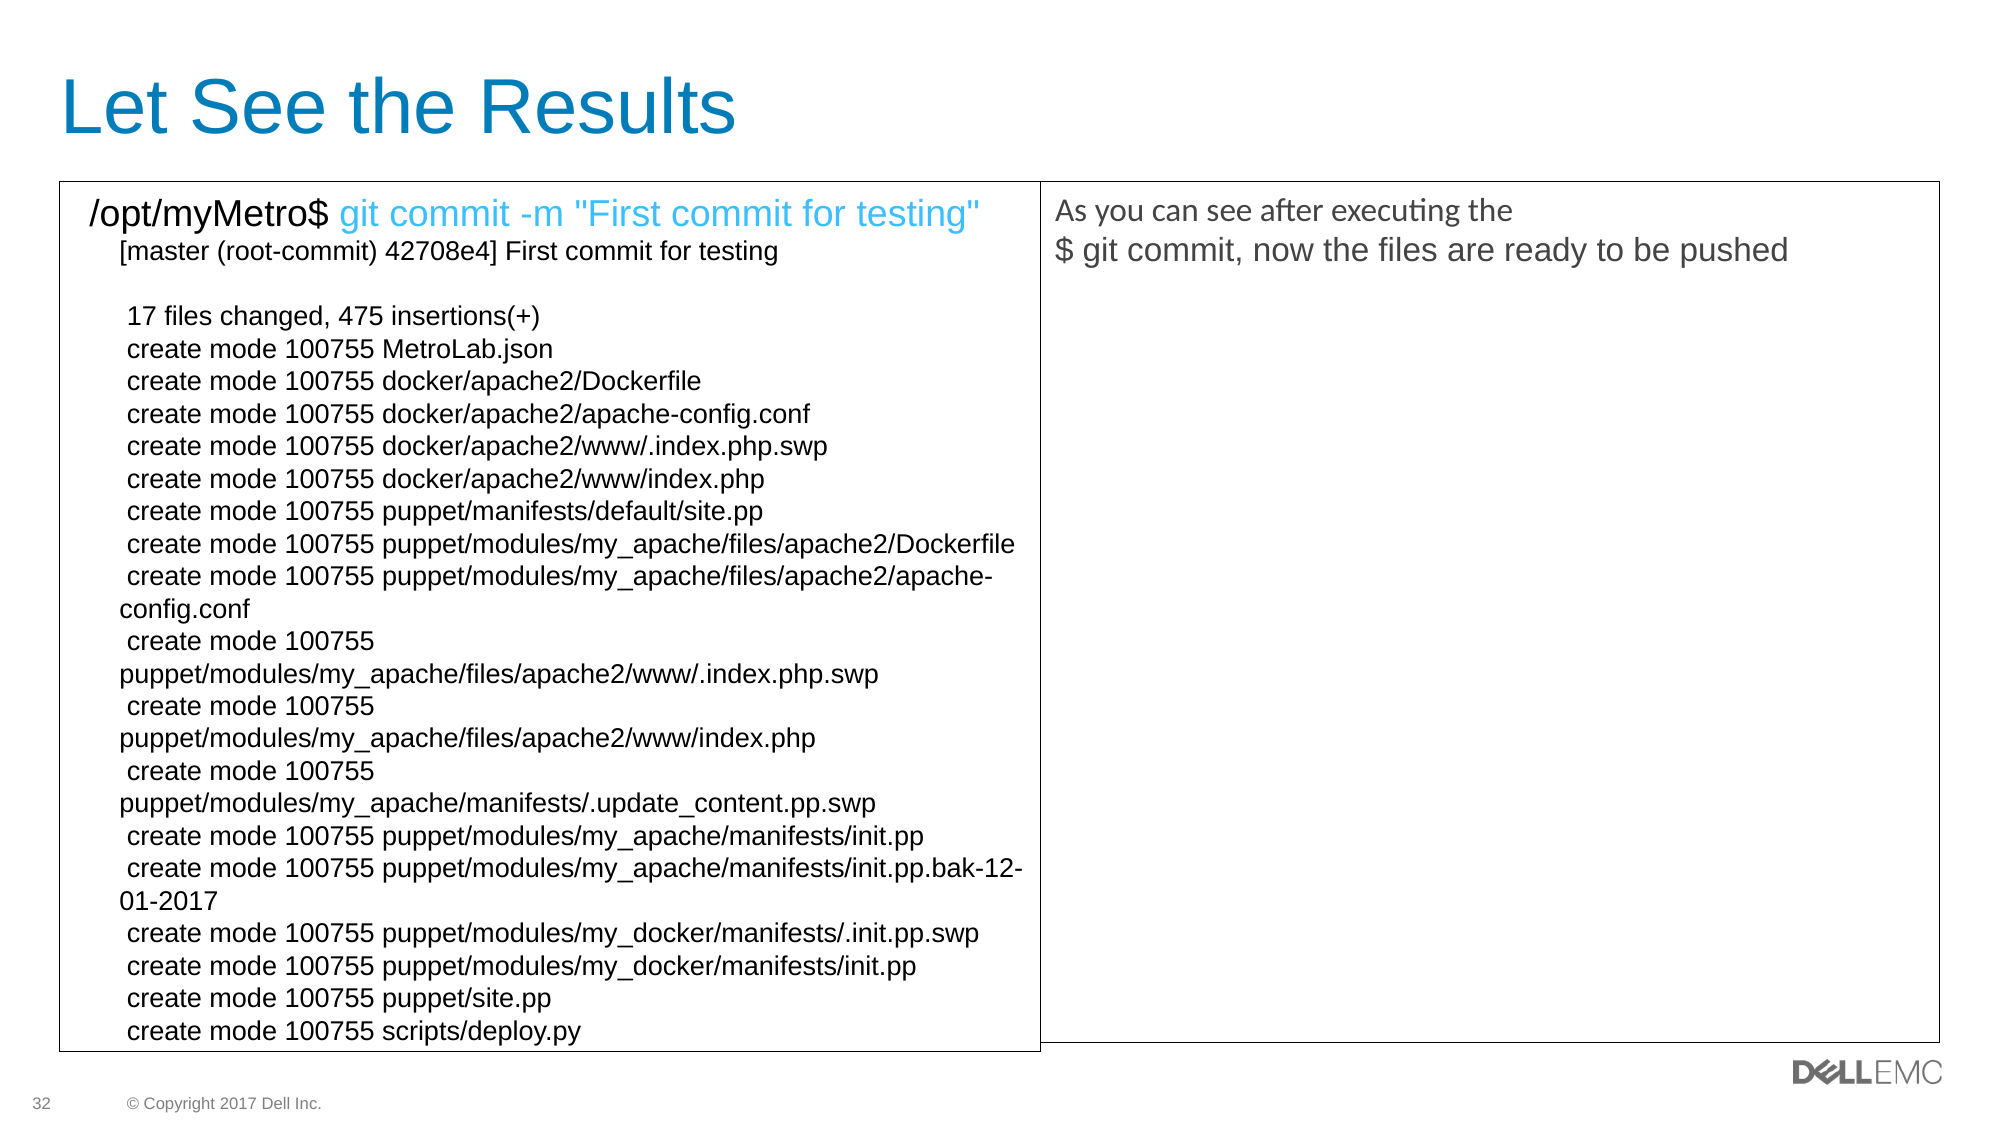

# Let See the Results
/opt/myMetro$ git commit -m "First commit for testing"
[master (root-commit) 42708e4] First commit for testing

 17 files changed, 475 insertions(+)
 create mode 100755 MetroLab.json
 create mode 100755 docker/apache2/Dockerfile
 create mode 100755 docker/apache2/apache-config.conf
 create mode 100755 docker/apache2/www/.index.php.swp
 create mode 100755 docker/apache2/www/index.php
 create mode 100755 puppet/manifests/default/site.pp
 create mode 100755 puppet/modules/my_apache/files/apache2/Dockerfile
 create mode 100755 puppet/modules/my_apache/files/apache2/apache-config.conf
 create mode 100755 puppet/modules/my_apache/files/apache2/www/.index.php.swp
 create mode 100755 puppet/modules/my_apache/files/apache2/www/index.php
 create mode 100755 puppet/modules/my_apache/manifests/.update_content.pp.swp
 create mode 100755 puppet/modules/my_apache/manifests/init.pp
 create mode 100755 puppet/modules/my_apache/manifests/init.pp.bak-12-01-2017
 create mode 100755 puppet/modules/my_docker/manifests/.init.pp.swp
 create mode 100755 puppet/modules/my_docker/manifests/init.pp
 create mode 100755 puppet/site.pp
 create mode 100755 scripts/deploy.py

As you can see after executing the
$ git commit, now the files are ready to be pushed